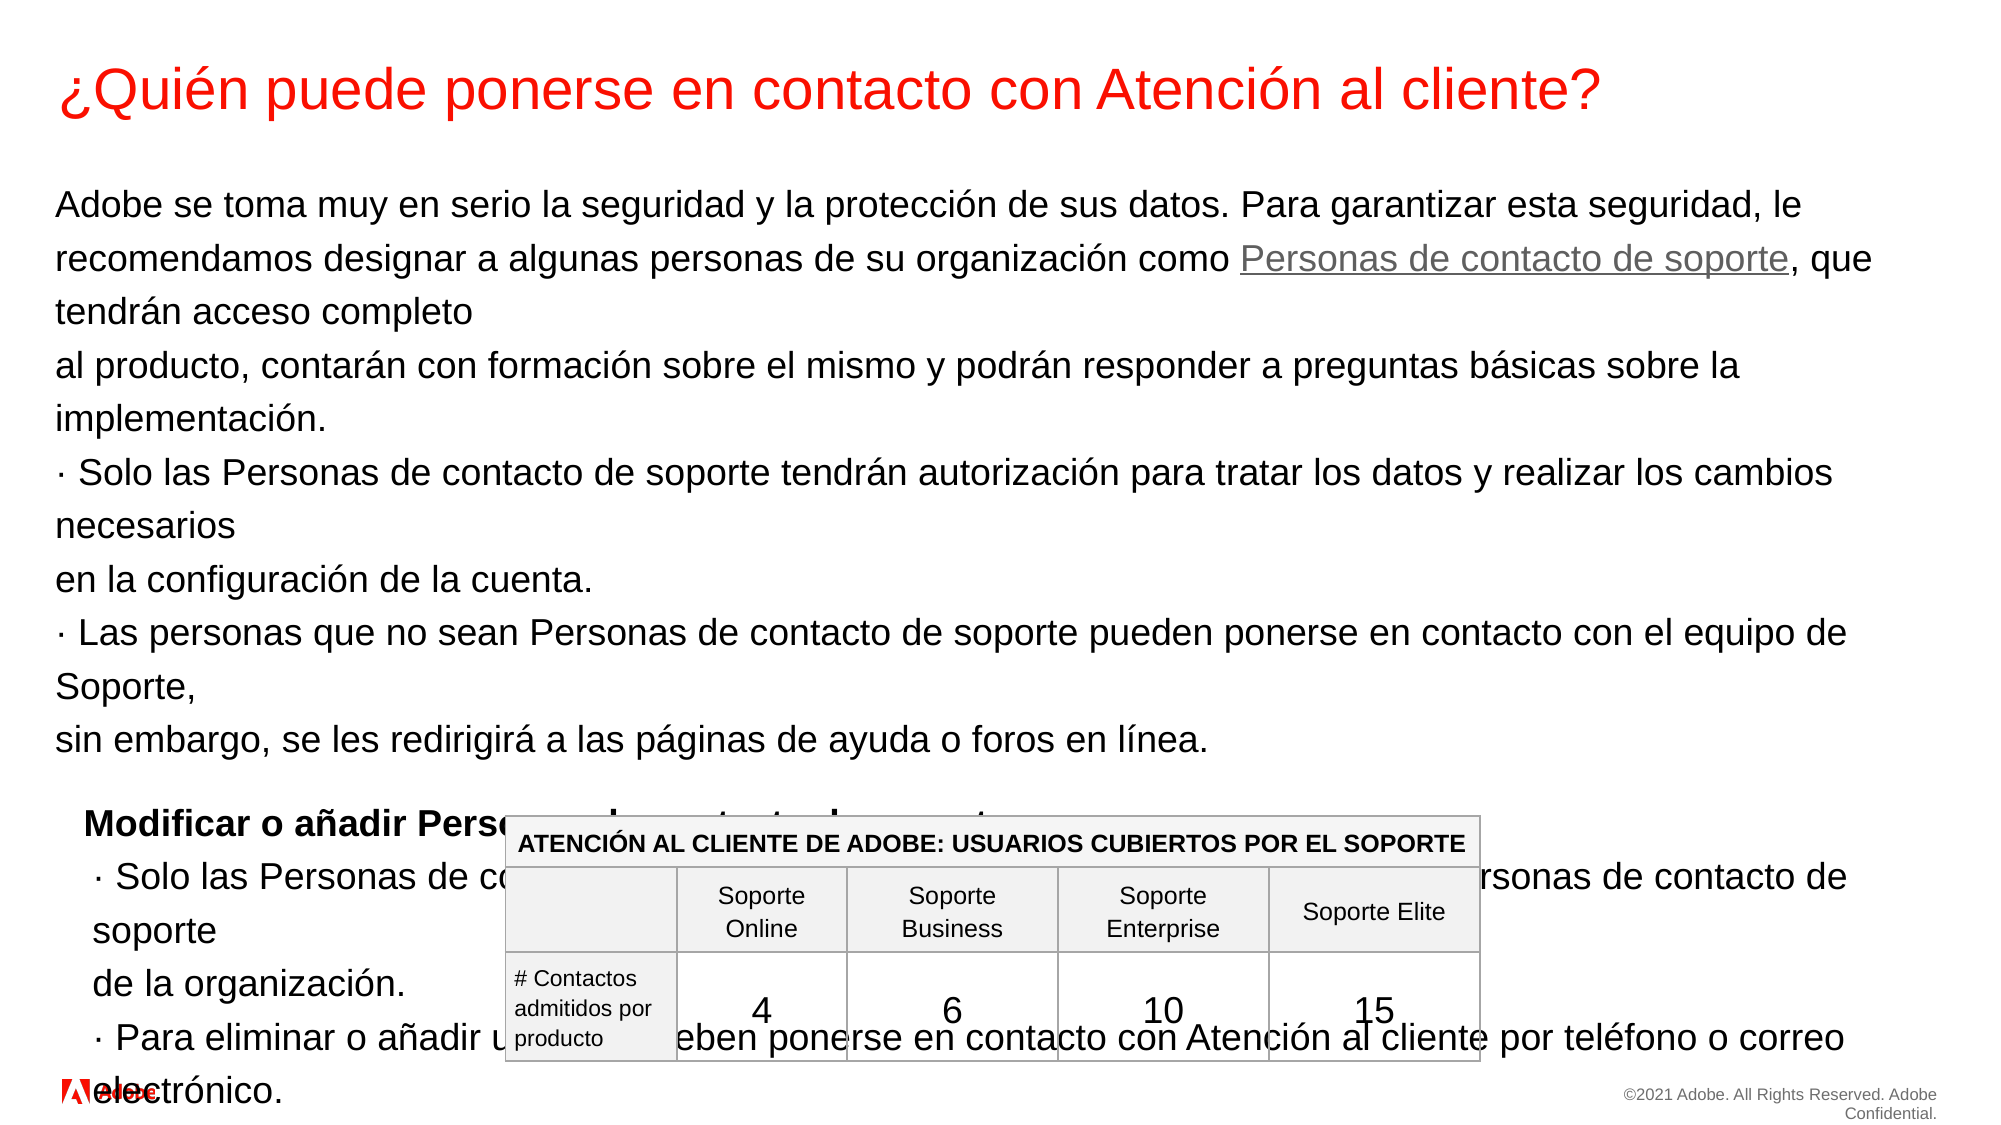

# ¿Quién puede ponerse en contacto con Atención al cliente?
Adobe se toma muy en serio la seguridad y la protección de sus datos. Para garantizar esta seguridad, le recomendamos designar a algunas personas de su organización como Personas de contacto de soporte, que tendrán acceso completo
al producto, contarán con formación sobre el mismo y podrán responder a preguntas básicas sobre la implementación.
· Solo las Personas de contacto de soporte tendrán autorización para tratar los datos y realizar los cambios necesarios
en la configuración de la cuenta.
· Las personas que no sean Personas de contacto de soporte pueden ponerse en contacto con el equipo de Soporte,
sin embargo, se les redirigirá a las páginas de ayuda o foros en línea.

Modificar o añadir Personas de contacto de soporte
· Solo las Personas de contacto de soporte actuales pueden modificar la lista de Personas de contacto de soporte
de la organización.
· Para eliminar o añadir usuarios, deben ponerse en contacto con Atención al cliente por teléfono o correo electrónico.

| ATENCIÓN AL CLIENTE DE ADOBE: USUARIOS CUBIERTOS POR EL SOPORTE |  |  |  |  |
| --- | --- | --- | --- | --- |
|  | Soporte Online | Soporte Business | Soporte Enterprise | Soporte Elite |
| # Contactos admitidos por producto | 4 | 6 | 10 | 15 |